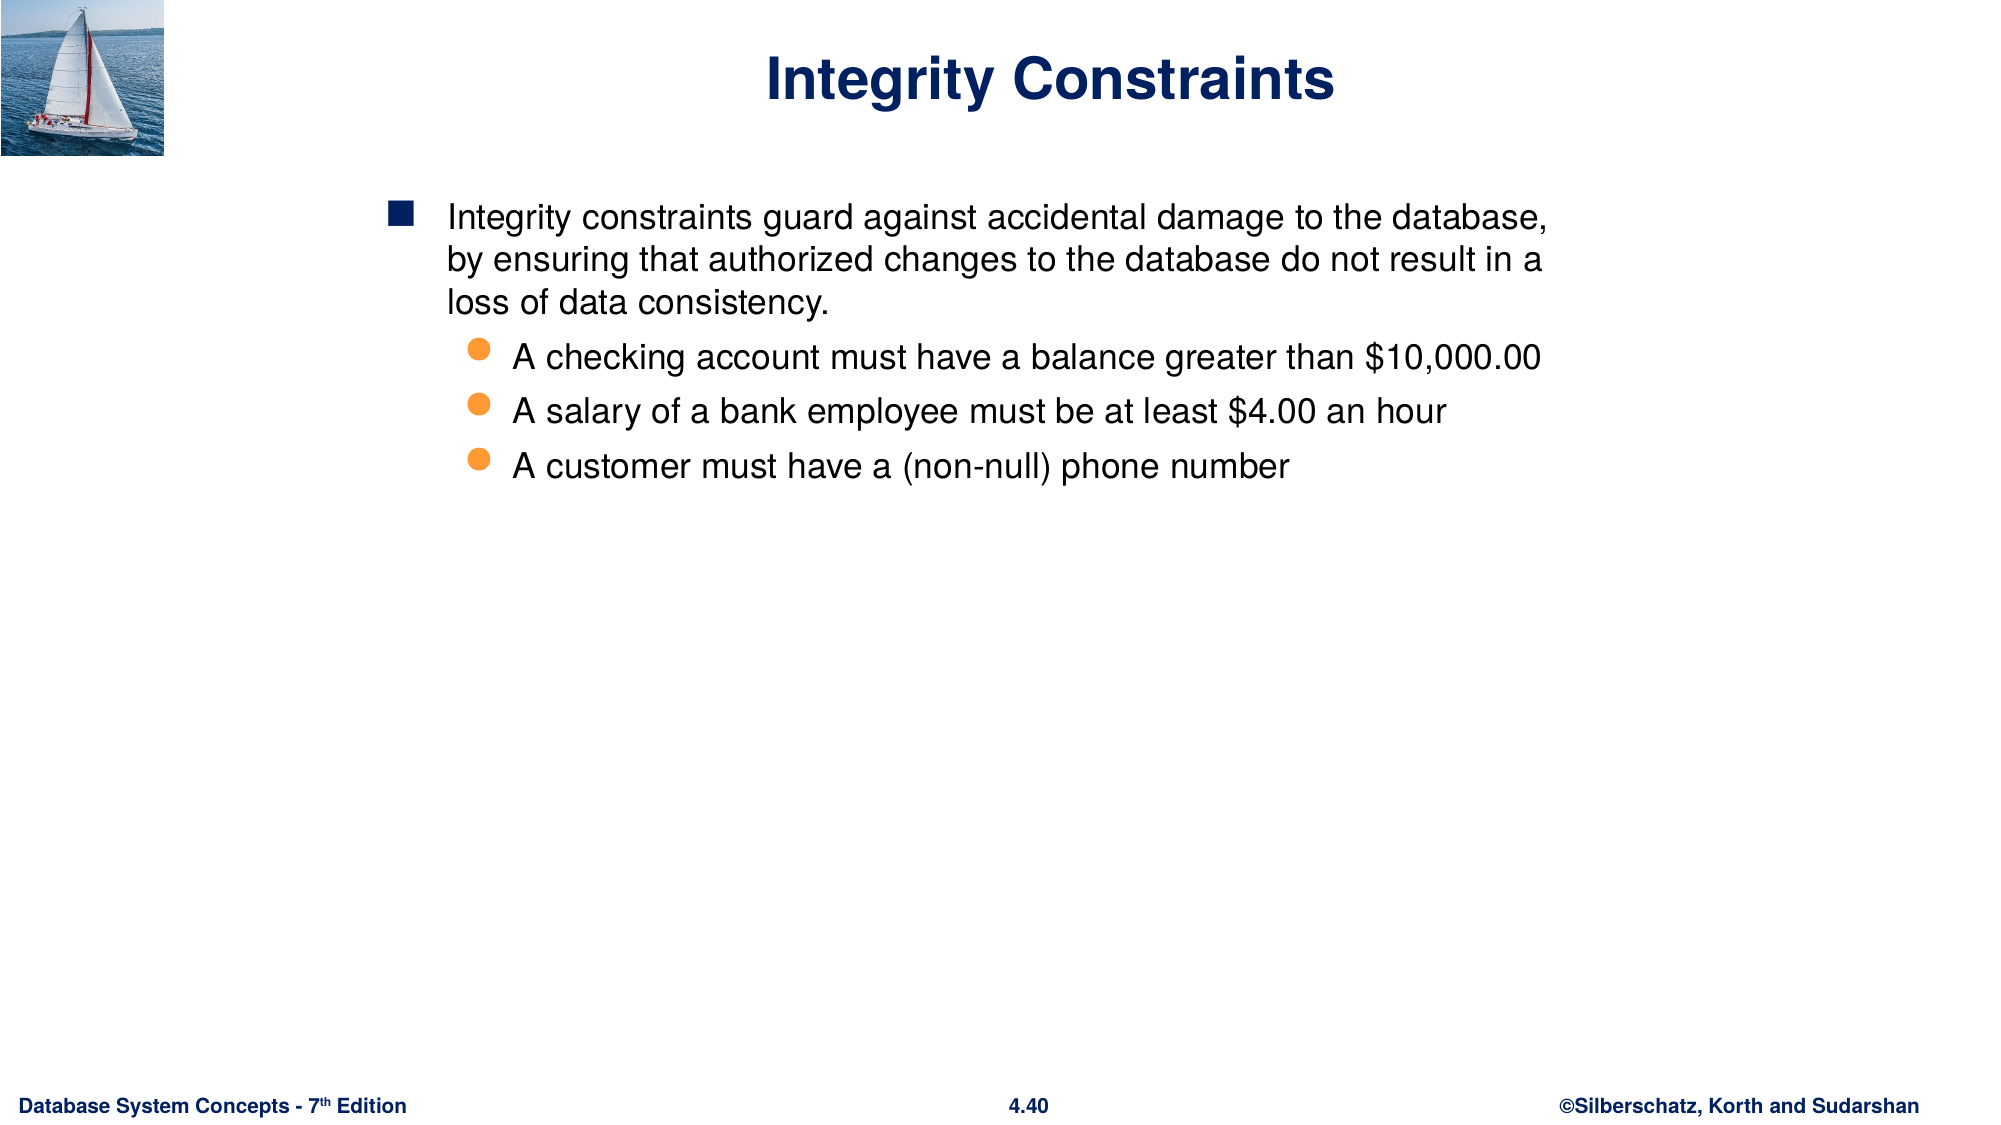

# Integrity Constraints
Integrity constraints guard against accidental damage to the database, by ensuring that authorized changes to the database do not result in a loss of data consistency.
A checking account must have a balance greater than $10,000.00
A salary of a bank employee must be at least $4.00 an hour
A customer must have a (non-null) phone number